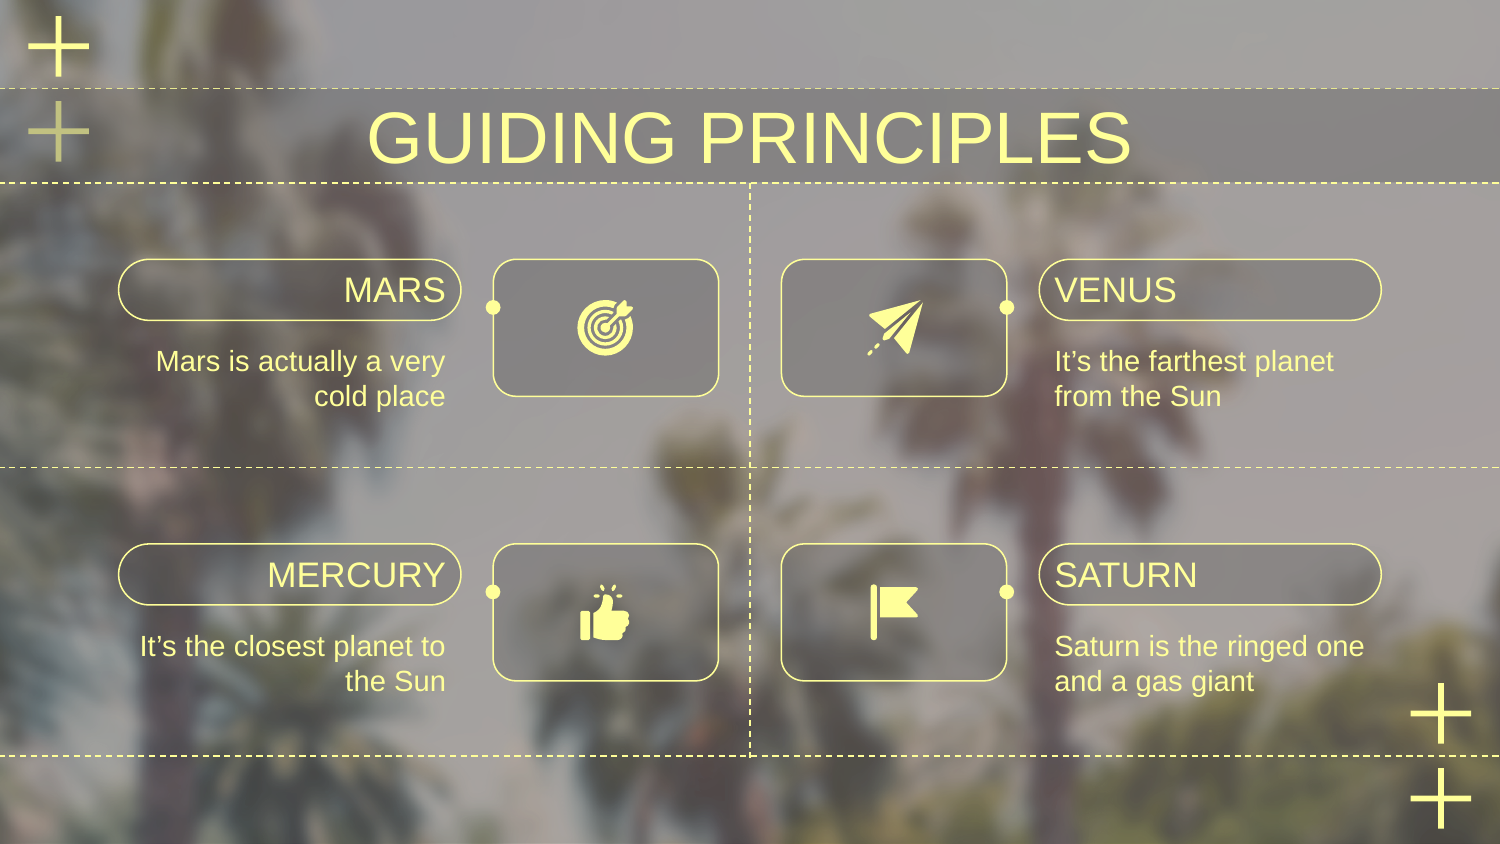

# GUIDING PRINCIPLES

MARS
VENUS

Mars is actually a very cold place
It’s the farthest planet from the Sun

MERCURY
SATURN

It’s the closest planet to the Sun
Saturn is the ringed one and a gas giant